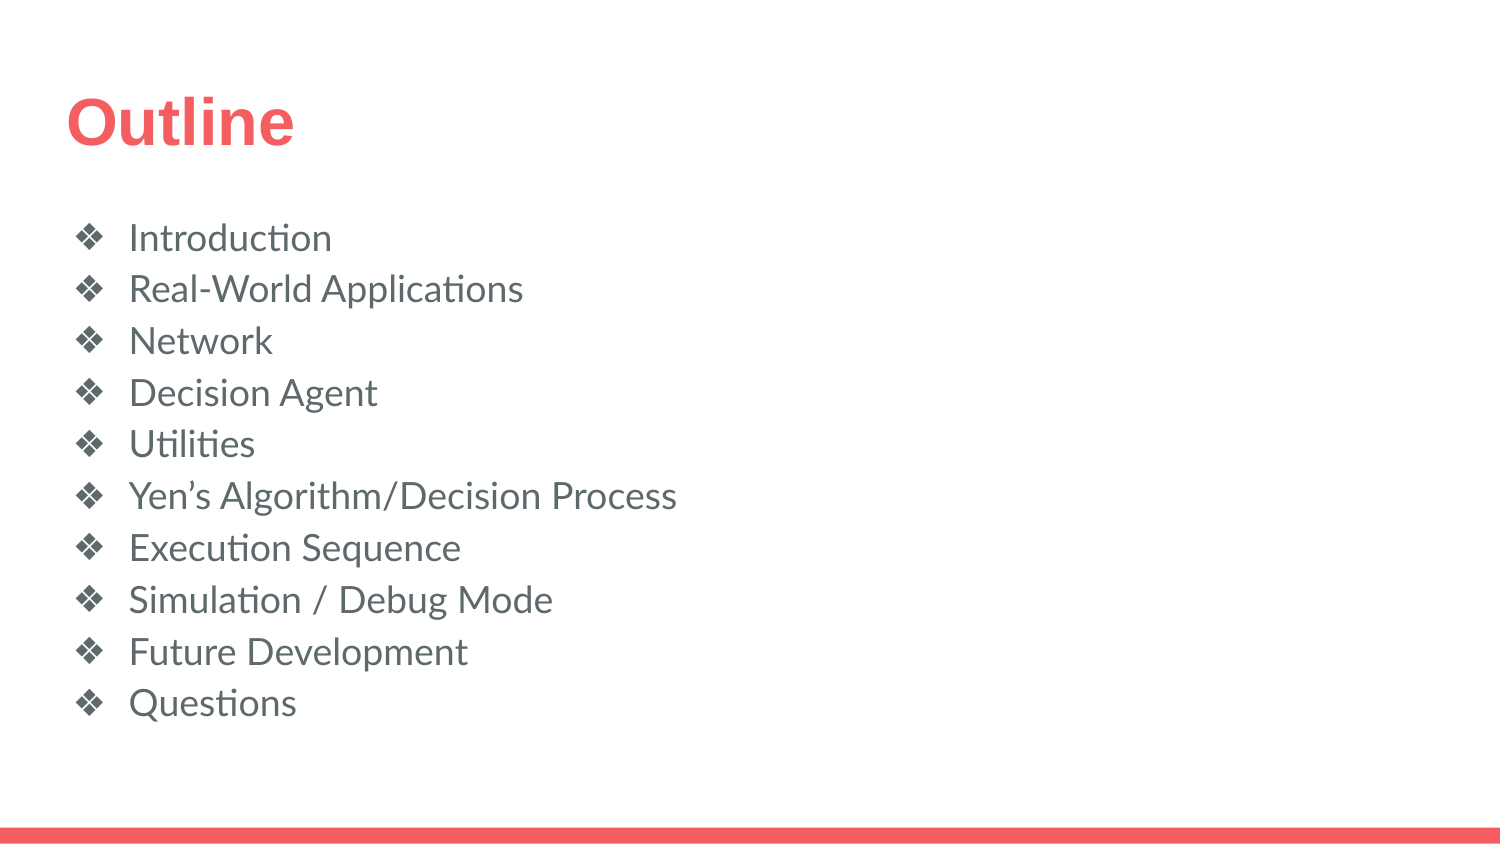

# Outline
Introduction
Real-World Applications
Network
Decision Agent
Utilities
Yen’s Algorithm/Decision Process
Execution Sequence
Simulation / Debug Mode
Future Development
Questions